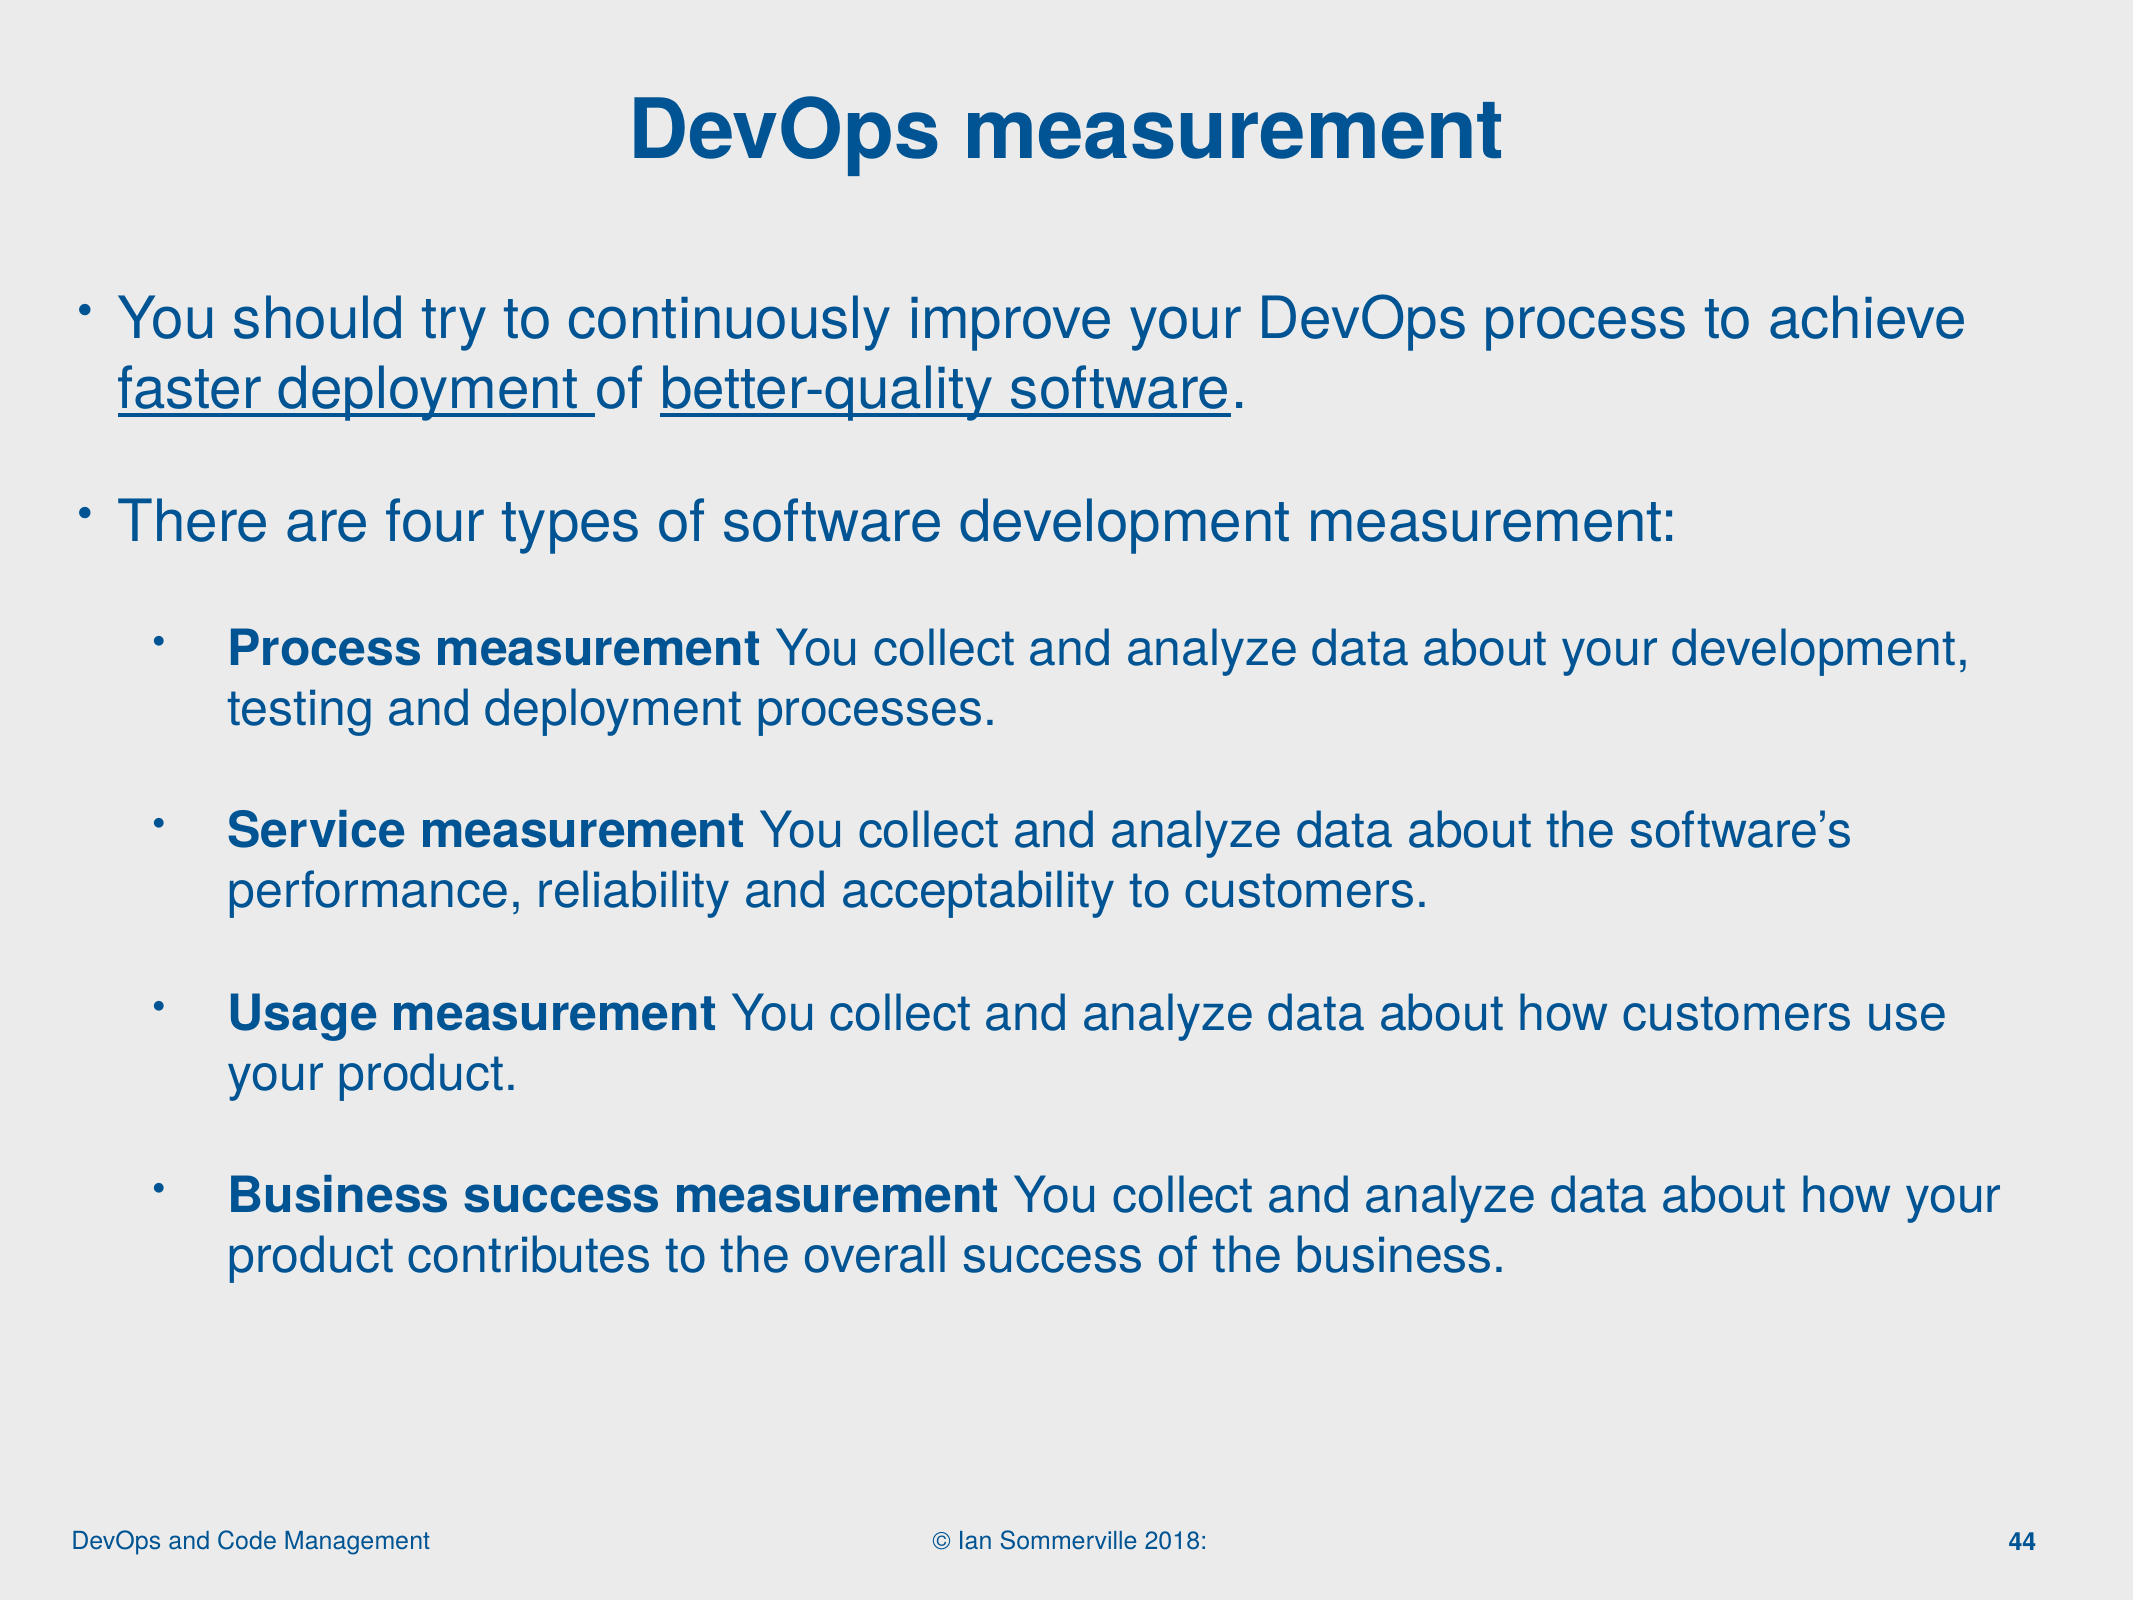

# DevOps measurement
You should try to continuously improve your DevOps process to achieve faster deployment of better-quality software.
There are four types of software development measurement:
Process measurement You collect and analyze data about your development, testing and deployment processes.
Service measurement You collect and analyze data about the software’s performance, reliability and acceptability to customers.
Usage measurement You collect and analyze data about how customers use your product.
Business success measurement You collect and analyze data about how your product contributes to the overall success of the business.
44